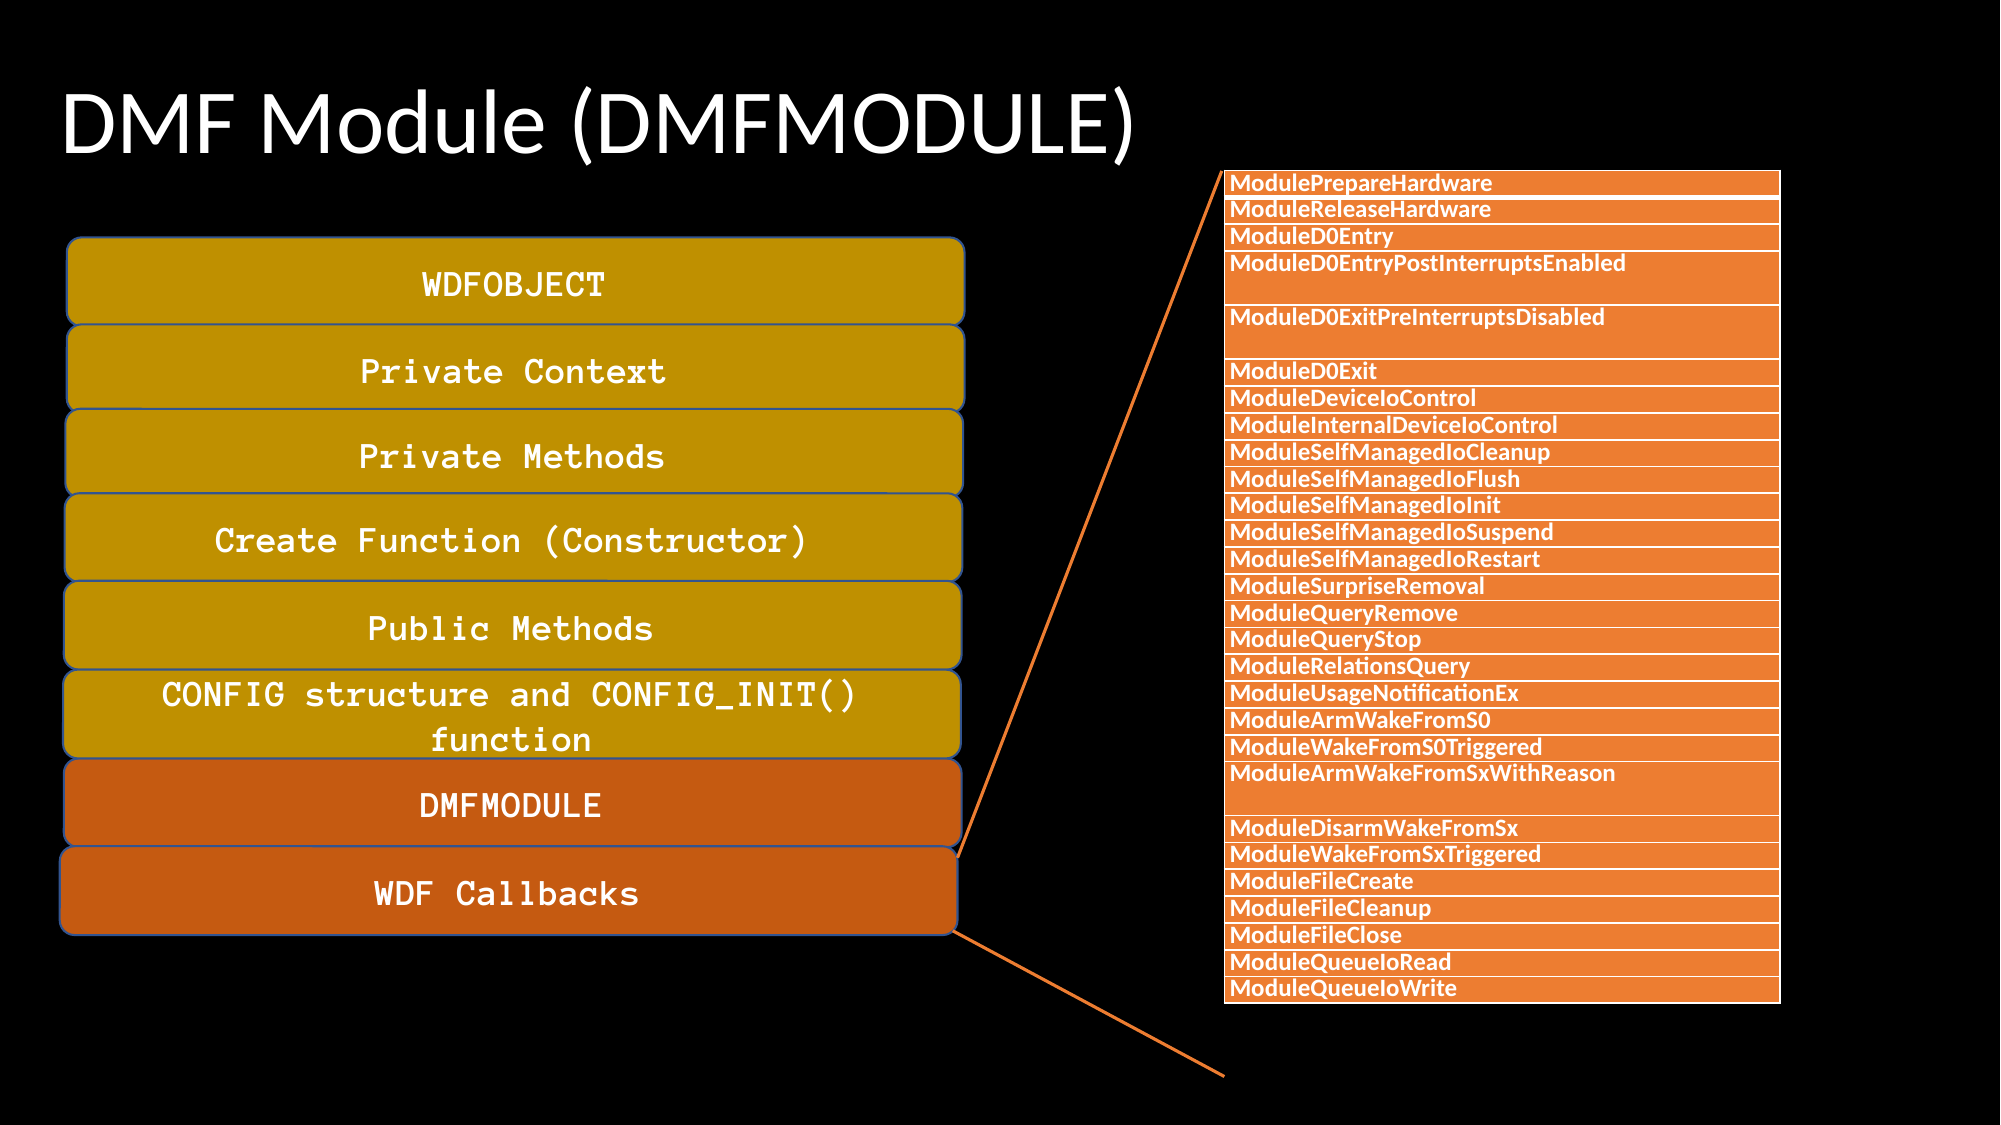

# DMF Module (DMFMODULE)
| ModulePrepareHardware |
| --- |
| ModuleReleaseHardware |
| ModuleD0Entry |
| ModuleD0EntryPostInterruptsEnabled |
| ModuleD0ExitPreInterruptsDisabled |
| ModuleD0Exit |
| ModuleDeviceIoControl |
| ModuleInternalDeviceIoControl |
| ModuleSelfManagedIoCleanup |
| ModuleSelfManagedIoFlush |
| ModuleSelfManagedIoInit |
| ModuleSelfManagedIoSuspend |
| ModuleSelfManagedIoRestart |
| ModuleSurpriseRemoval |
| ModuleQueryRemove |
| ModuleQueryStop |
| ModuleRelationsQuery |
| ModuleUsageNotificationEx |
| ModuleArmWakeFromS0 |
| ModuleWakeFromS0Triggered |
| ModuleArmWakeFromSxWithReason |
| ModuleDisarmWakeFromSx |
| ModuleWakeFromSxTriggered |
| ModuleFileCreate |
| ModuleFileCleanup |
| ModuleFileClose |
| ModuleQueueIoRead |
| ModuleQueueIoWrite |
WDFOBJECT
Private Context
Private Methods
Create Function (Constructor)
Public Methods
CONFIG structure and CONFIG_INIT() function
DMFMODULE
WDF Callbacks